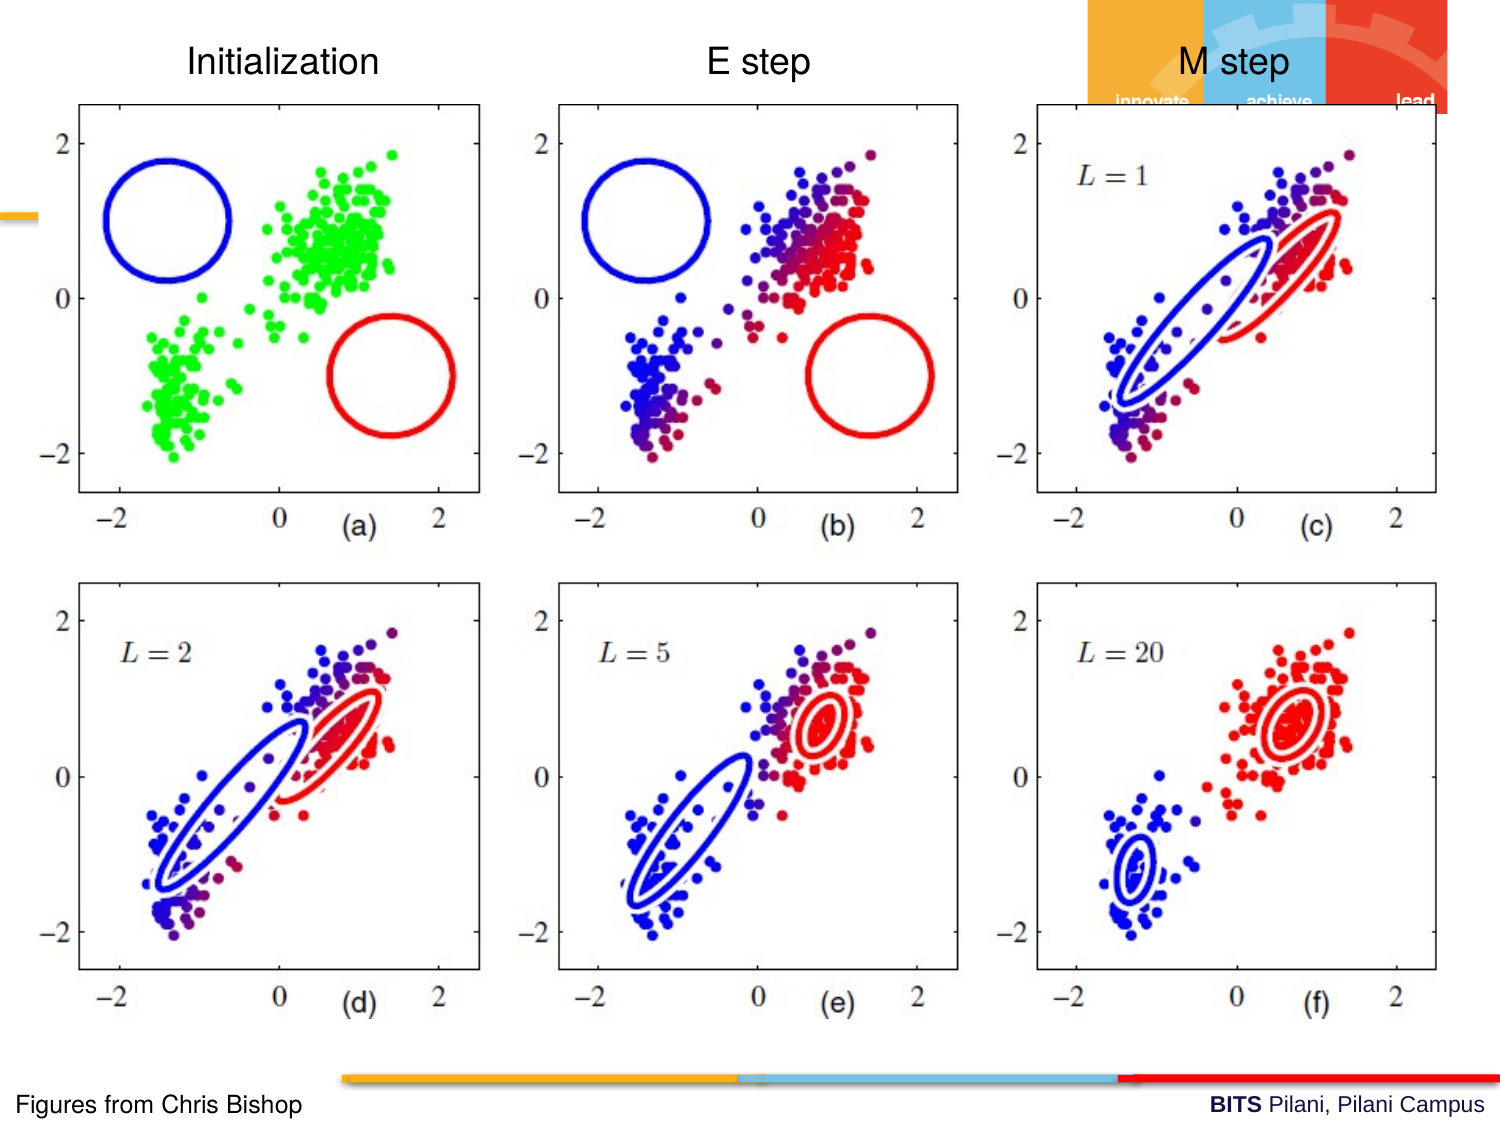

Initialization
E step
M step

Figures from Chris Bishop